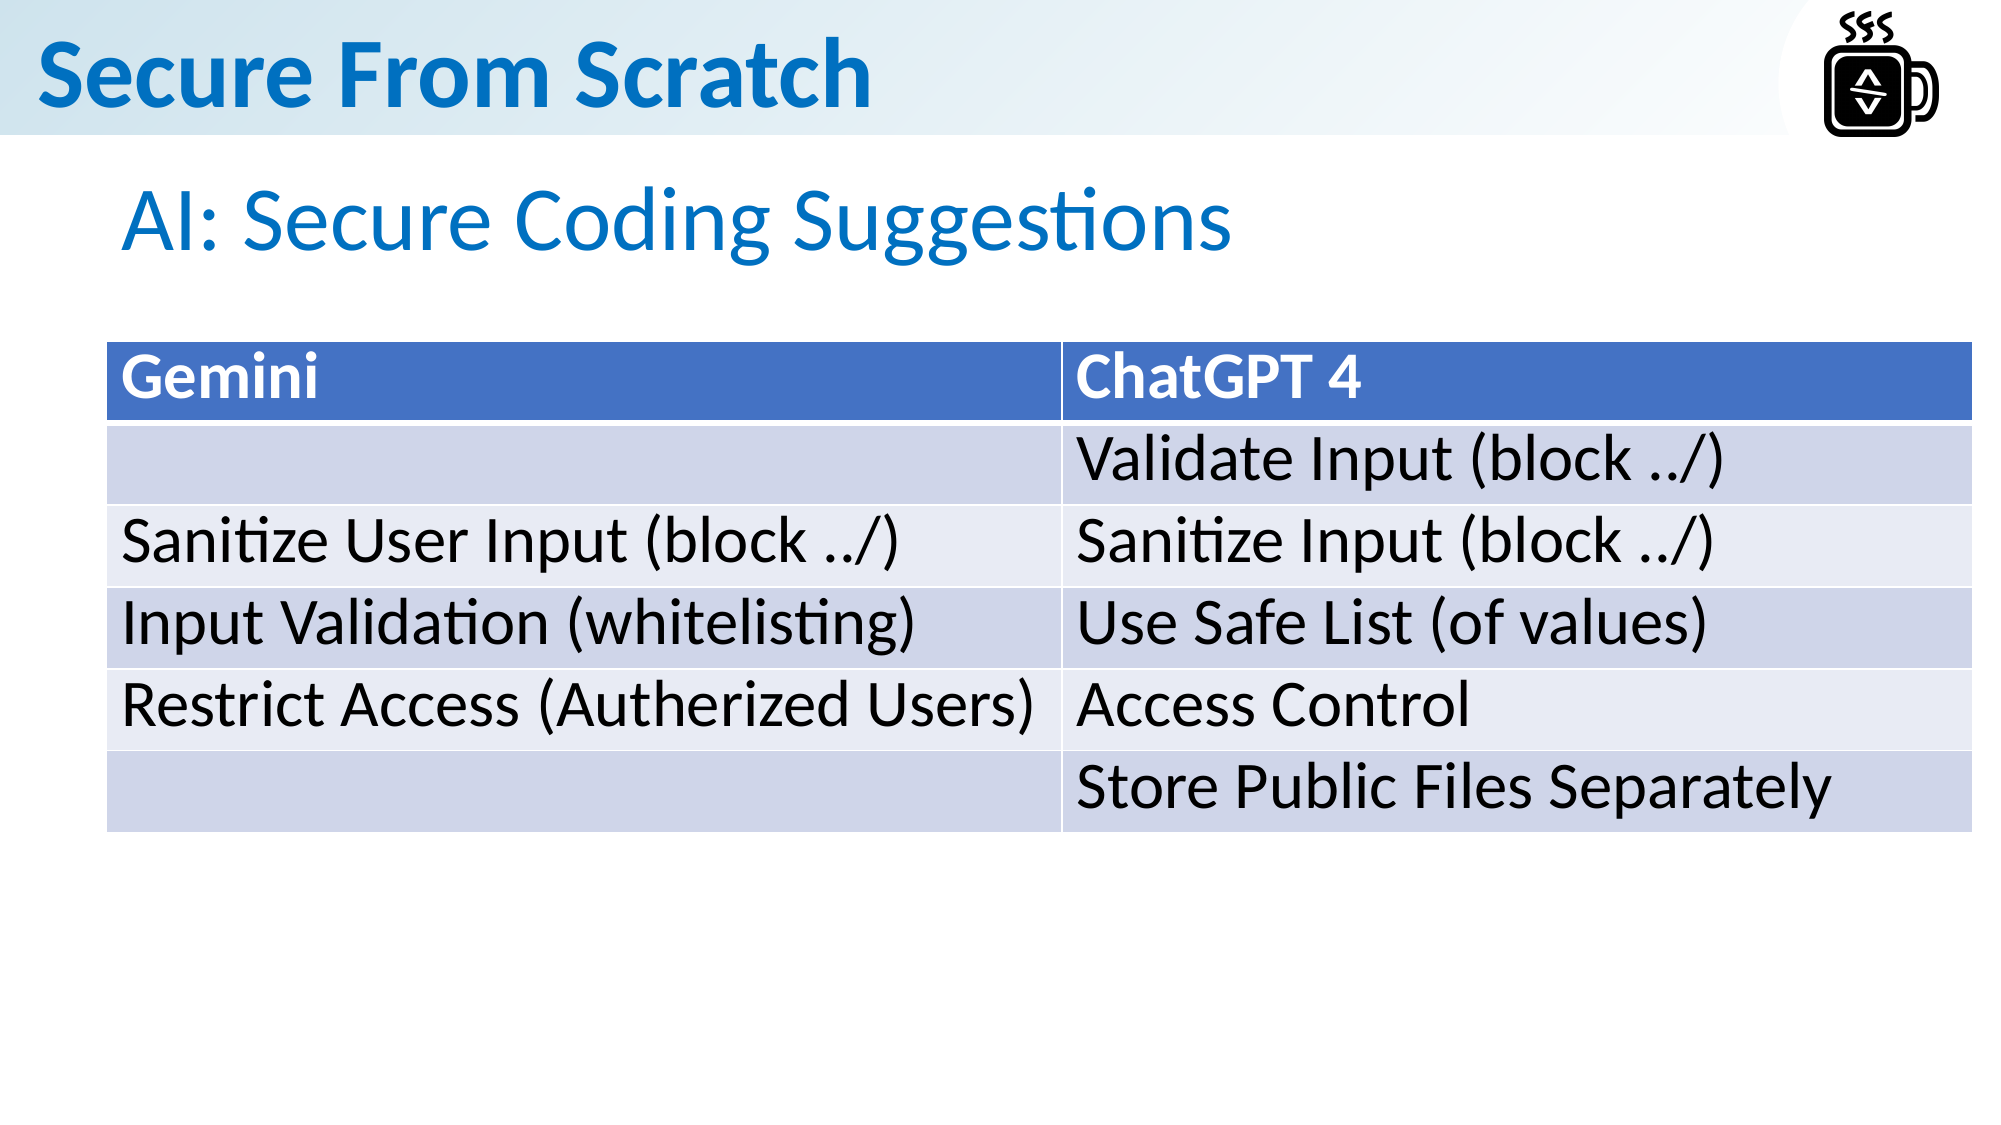

# AI: Secure Coding Suggestions
| Gemini | ChatGPT 4 |
| --- | --- |
|  | Validate Input (block ../) |
| Sanitize User Input (block ../) | Sanitize Input (block ../) |
| Input Validation (whitelisting) | Use Safe List (of values) |
| Restrict Access (Autherized Users) | Access Control |
|  | Store Public Files Separately |